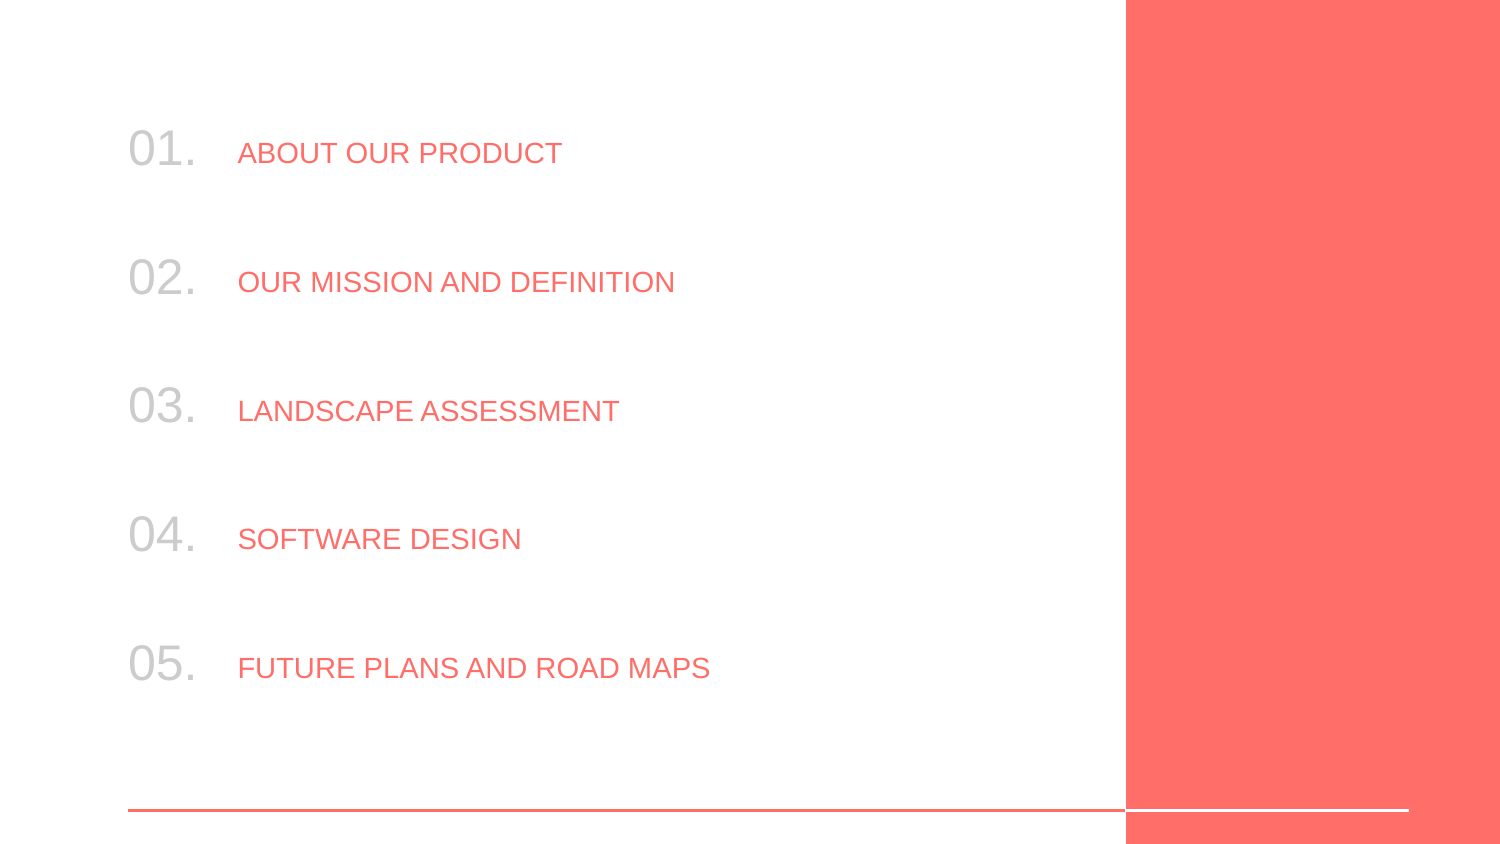

01.
# ABOUT OUR PRODUCT
02.
OUR MISSION AND DEFINITION
03.
LANDSCAPE ASSESSMENT
04.
SOFTWARE DESIGN
05.
FUTURE PLANS AND ROAD MAPS